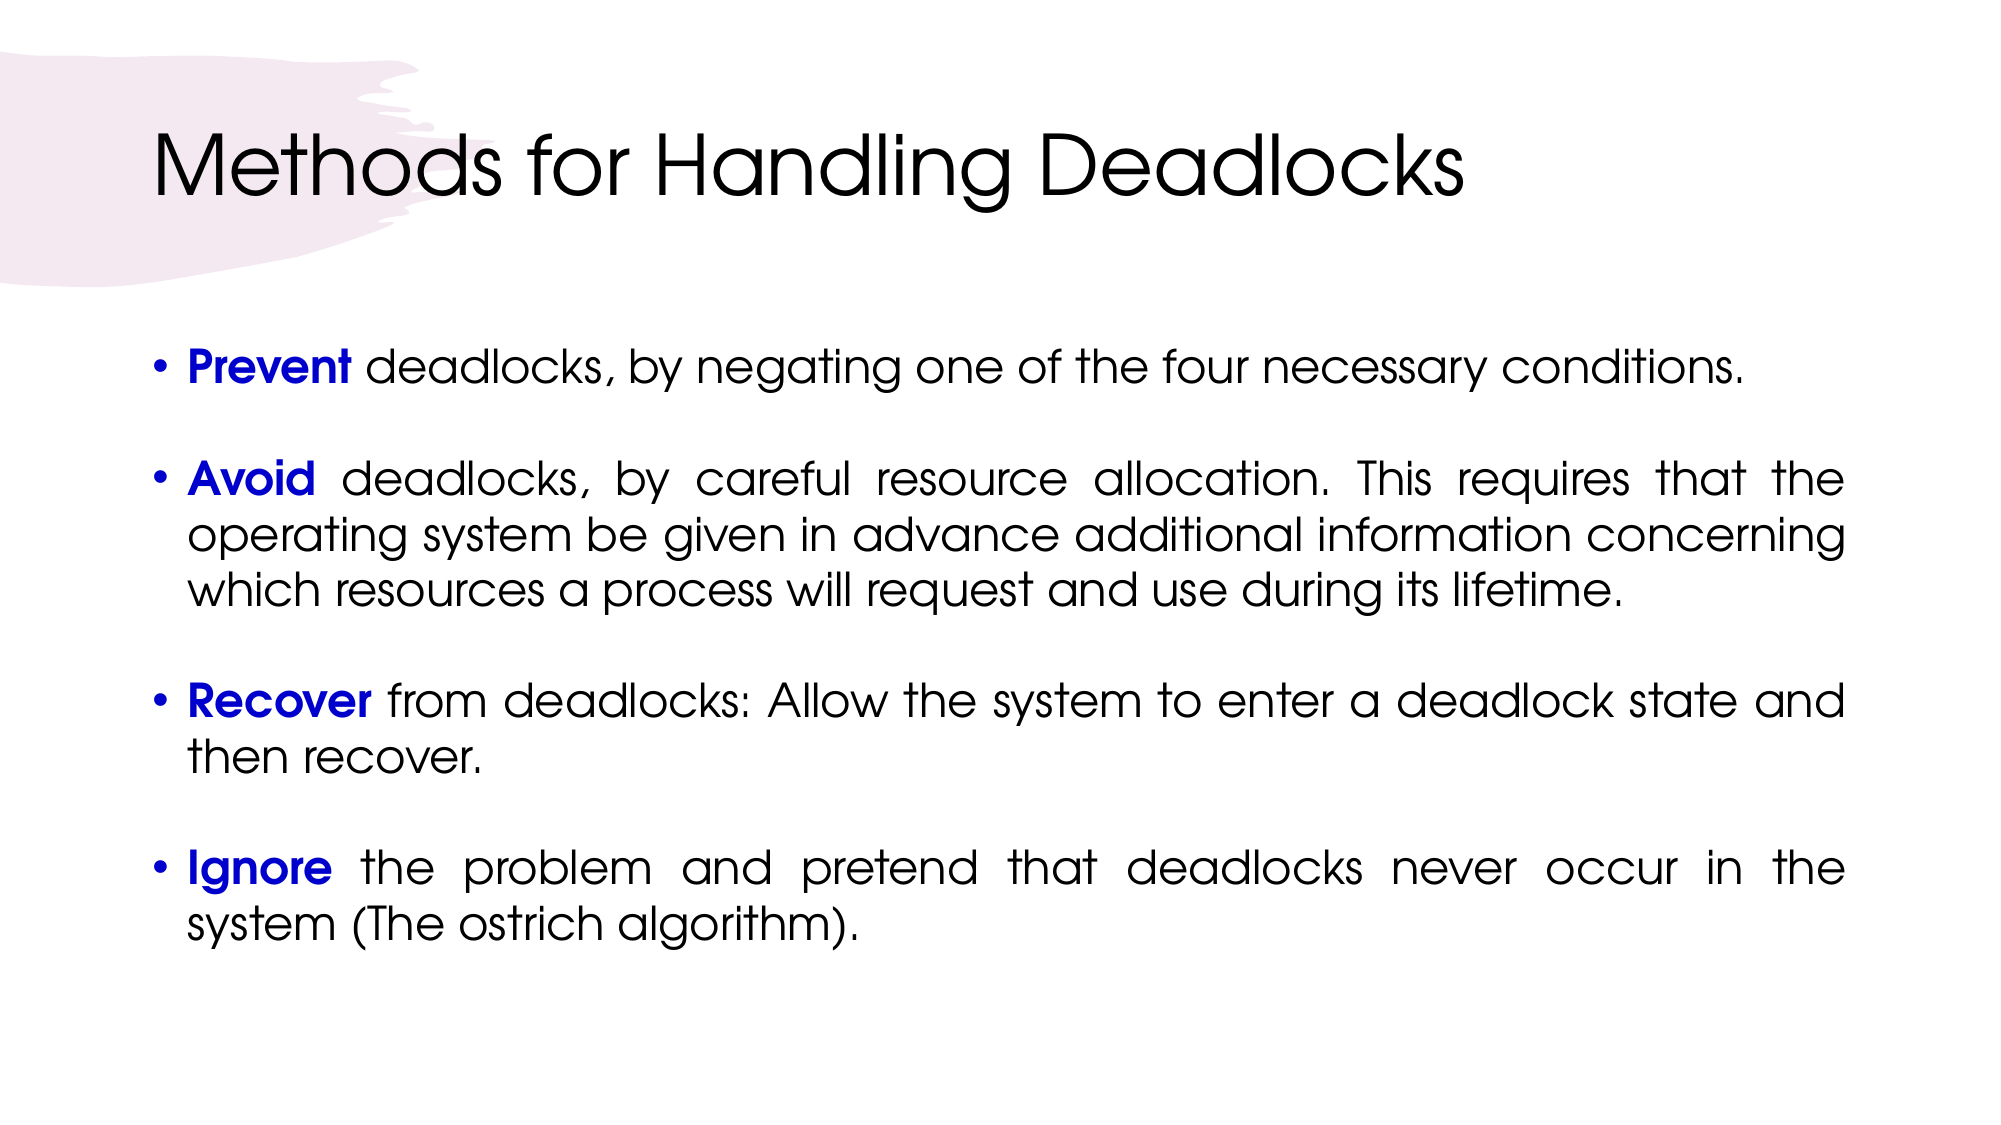

# Methods for Handling Deadlocks
Prevent deadlocks, by negating one of the four necessary conditions.

Avoid deadlocks, by careful resource allocation. This requires that the operating system be given in advance additional information concerning which resources a process will request and use during its lifetime.

Recover from deadlocks: Allow the system to enter a deadlock state and then recover.

Ignore the problem and pretend that deadlocks never occur in the system (The ostrich algorithm).